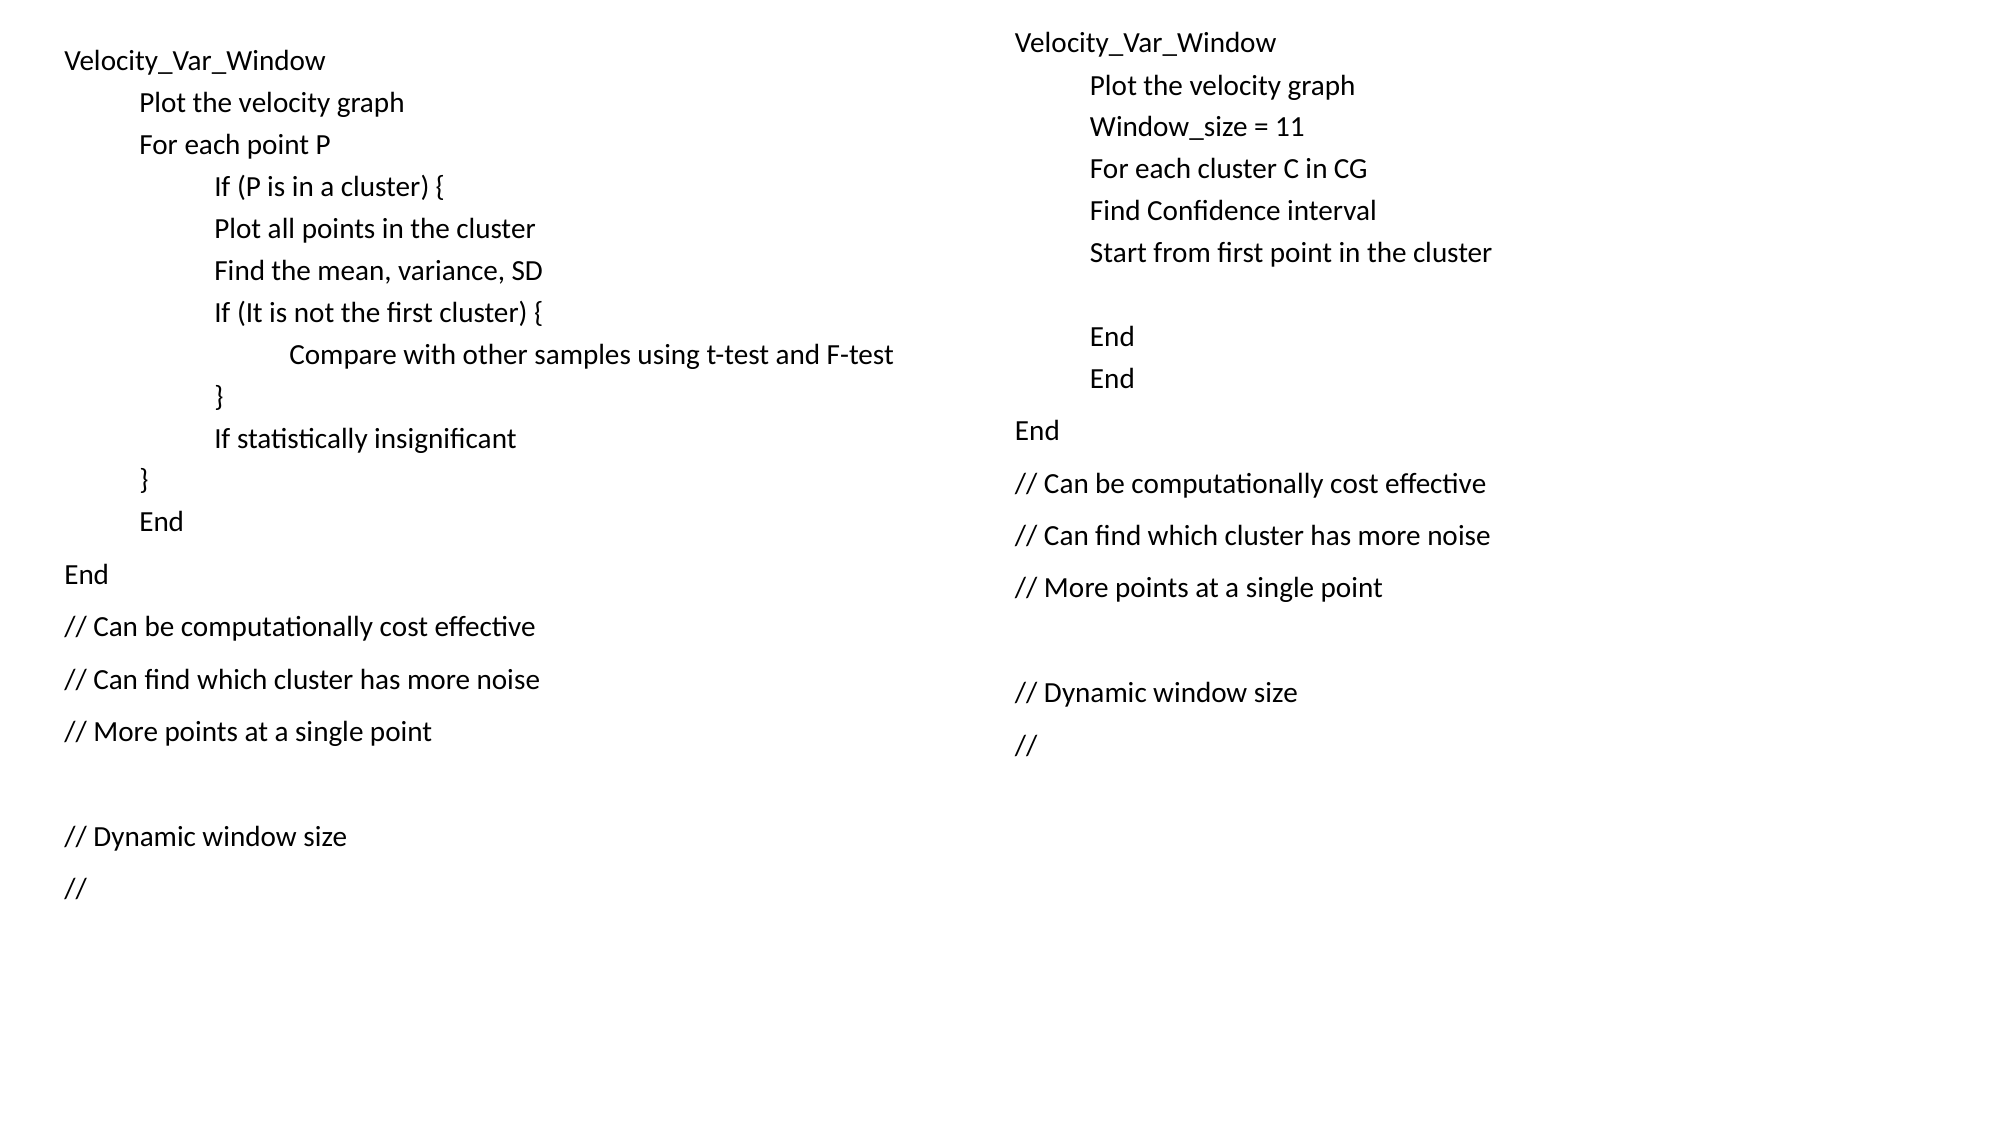

Velocity_Var_Window
Plot the velocity graph
Window_size = 11
For each cluster C in CG
Find Confidence interval
Start from first point in the cluster

End
End
End
// Can be computationally cost effective
// Can find which cluster has more noise
// More points at a single point

// Dynamic window size
//
Velocity_Var_Window
Plot the velocity graph
For each point P
If (P is in a cluster) {
Plot all points in the cluster
Find the mean, variance, SD
If (It is not the first cluster) {
Compare with other samples using t-test and F-test
}
If statistically insignificant
}
End
End
// Can be computationally cost effective
// Can find which cluster has more noise
// More points at a single point

// Dynamic window size
//